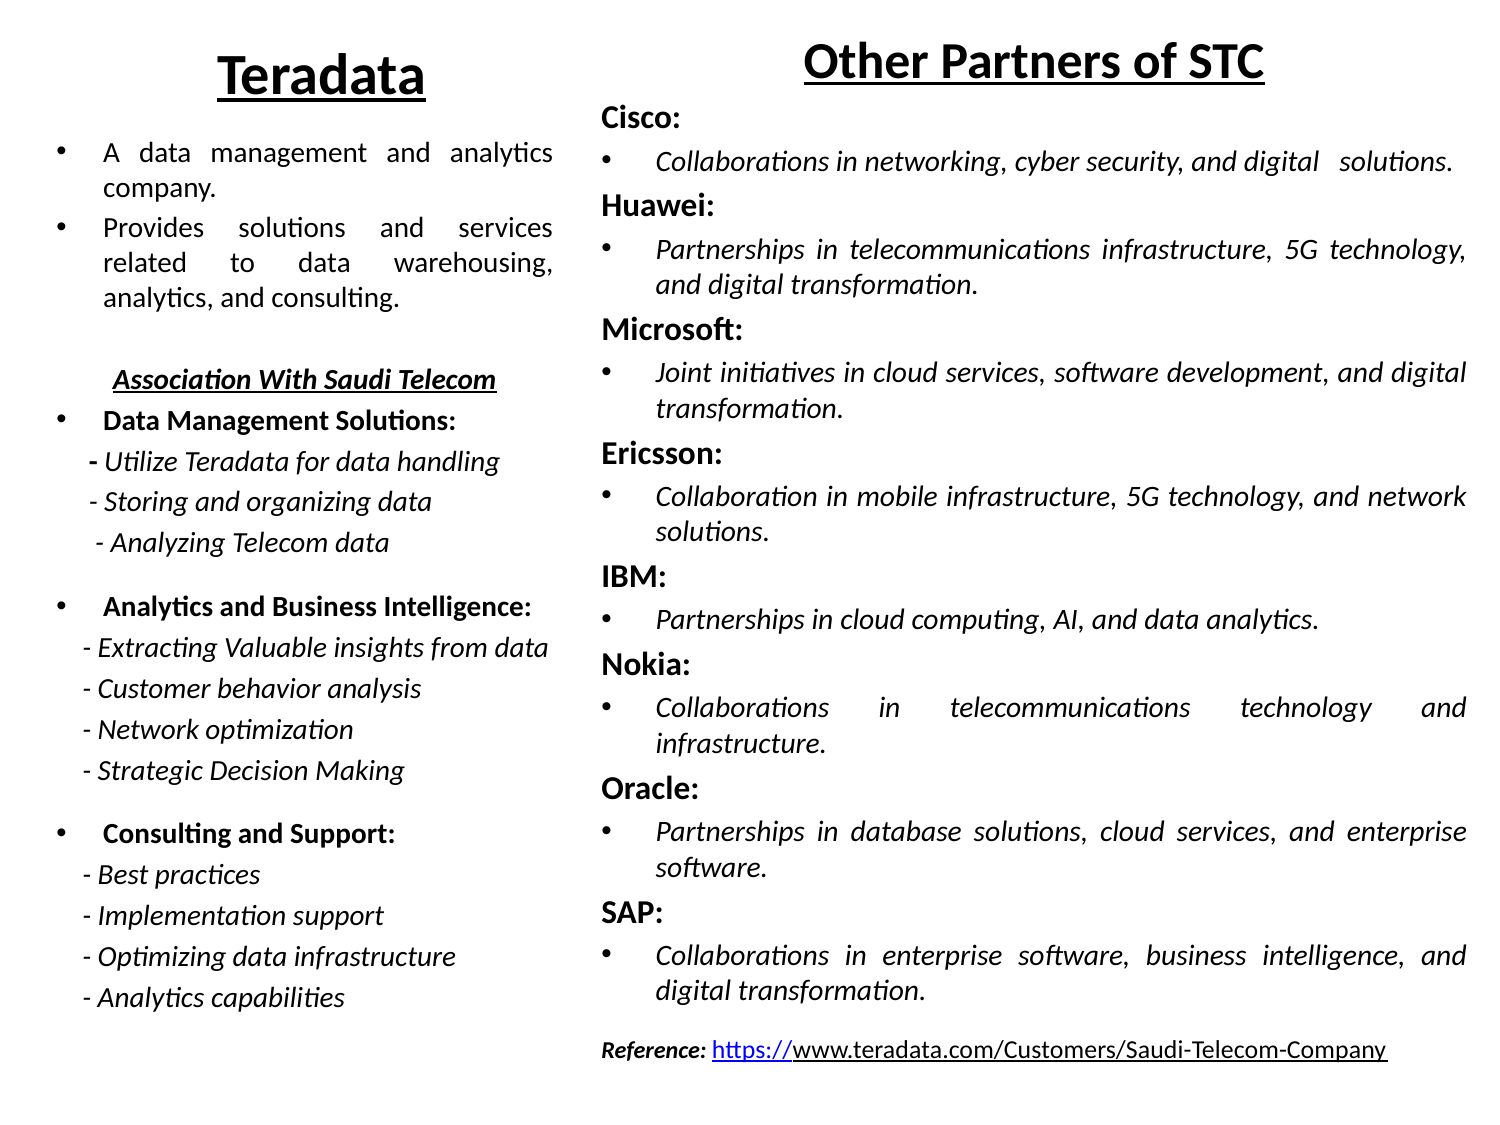

Other Partners of STC
Cisco:
Collaborations in networking, cyber security, and digital   solutions.
Huawei:
Partnerships in telecommunications infrastructure, 5G technology, and digital transformation.
Microsoft:
Joint initiatives in cloud services, software development, and digital transformation.
Ericsson:
Collaboration in mobile infrastructure, 5G technology, and network solutions.
IBM:
Partnerships in cloud computing, AI, and data analytics.
Nokia:
Collaborations in telecommunications technology and infrastructure.
Oracle:
Partnerships in database solutions, cloud services, and enterprise software.
SAP:
Collaborations in enterprise software, business intelligence, and digital transformation.

Reference: https://www.teradata.com/Customers/Saudi-Telecom-Company
# Teradata
A data management and analytics company.
Provides solutions and services related to data warehousing, analytics, and consulting.

Association With Saudi Telecom
Data Management Solutions:
     - Utilize Teradata for data handling
     - Storing and organizing data
      - Analyzing Telecom data

Analytics and Business Intelligence:
    - Extracting Valuable insights from data
    - Customer behavior analysis
    - Network optimization
    - Strategic Decision Making

Consulting and Support:
    - Best practices
    - Implementation support
    - Optimizing data infrastructure
    - Analytics capabilities